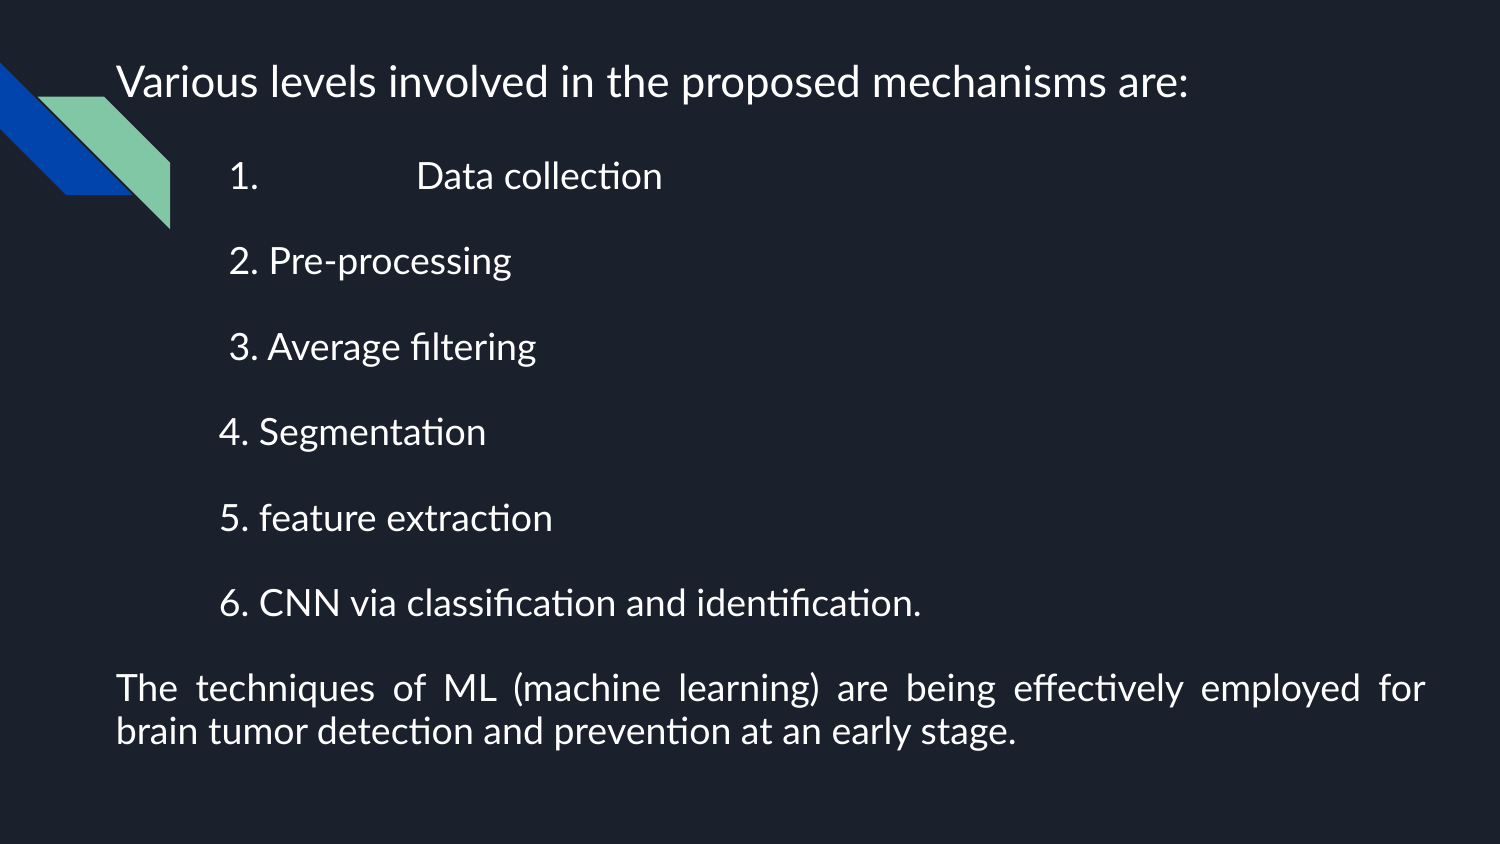

Various levels involved in the proposed mechanisms are:

 1. 	Data collection

 2. Pre-processing

 3. Average filtering

4. Segmentation

5. feature extraction

6. CNN via classification and identification.

The techniques of ML (machine learning) are being effectively employed for brain tumor detection and prevention at an early stage.